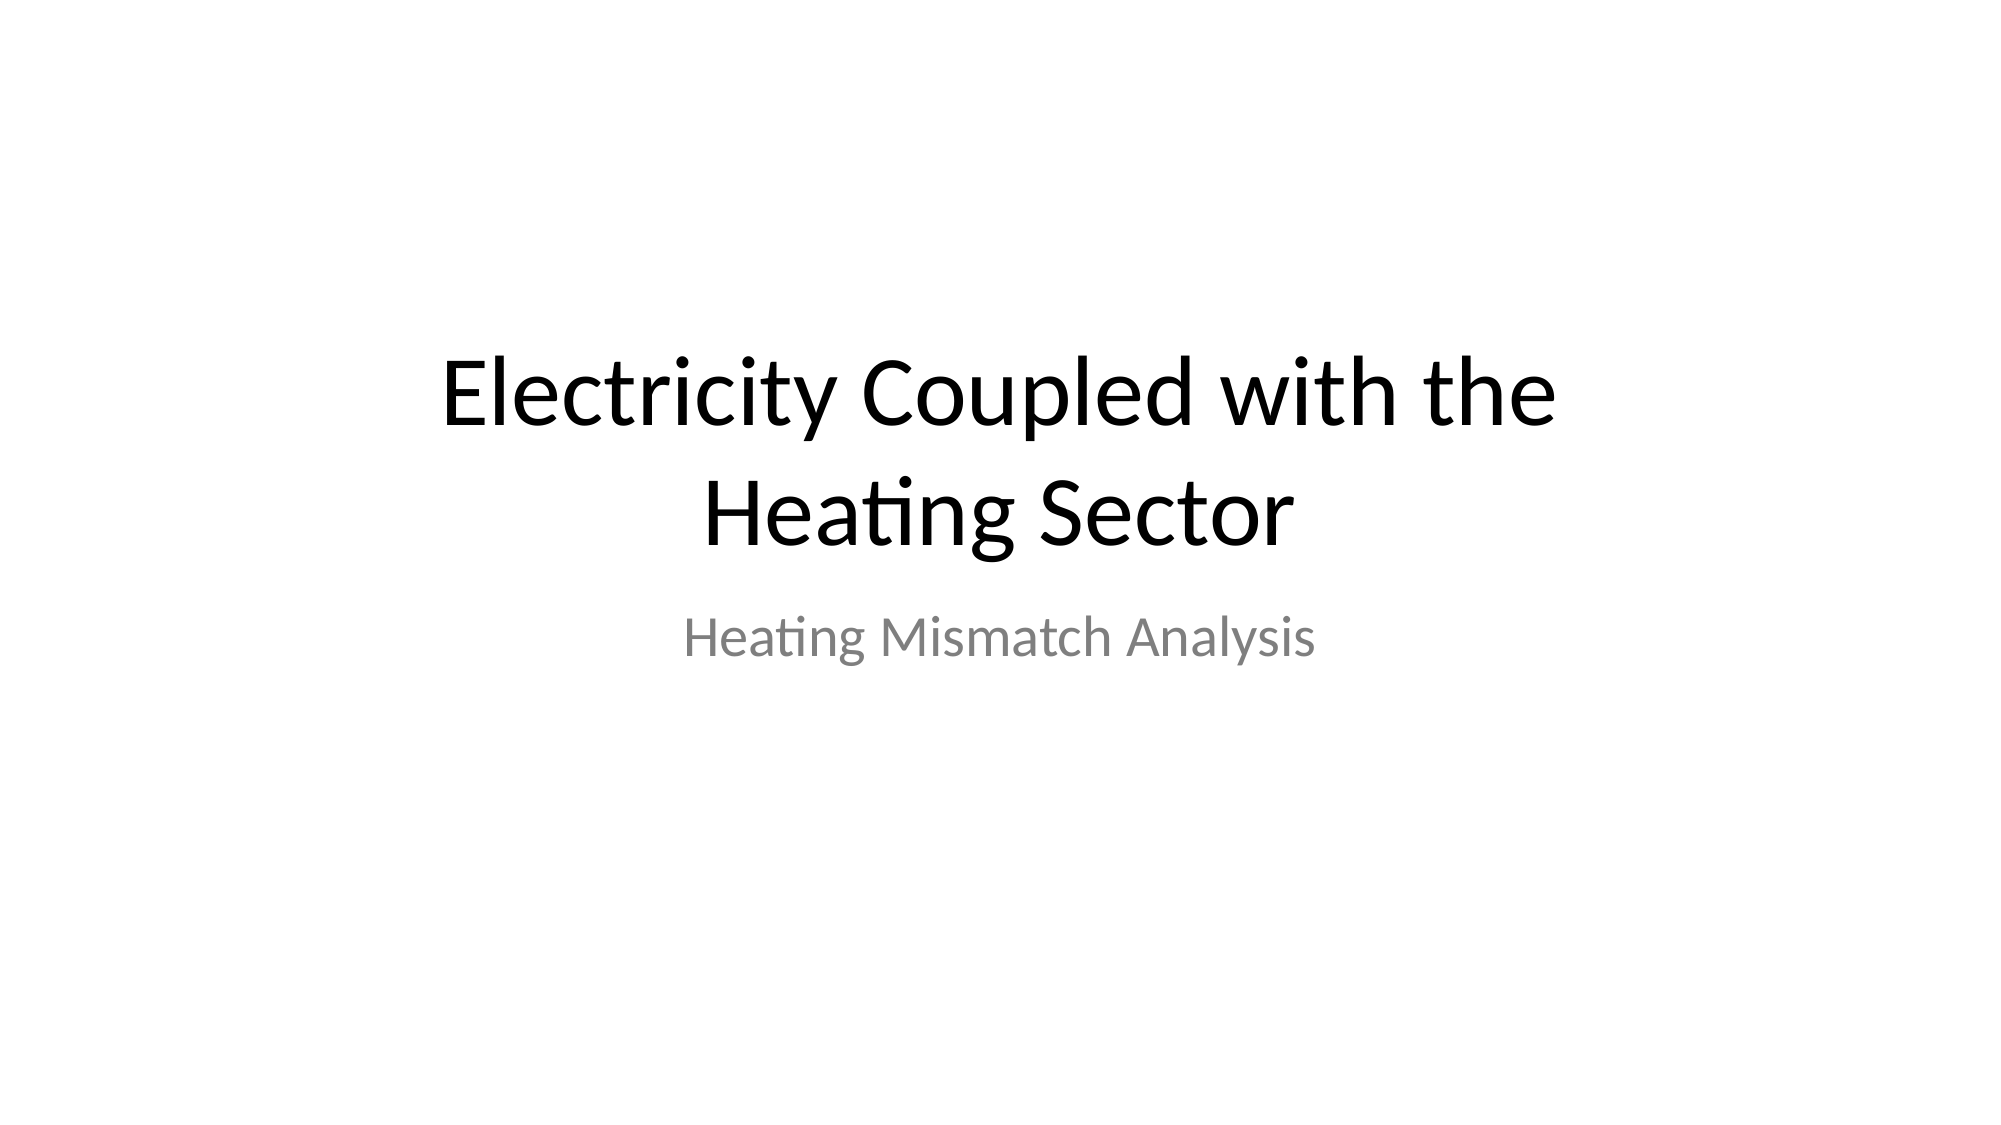

Electricity Coupled with the
Heating Sector
Heating Mismatch Analysis